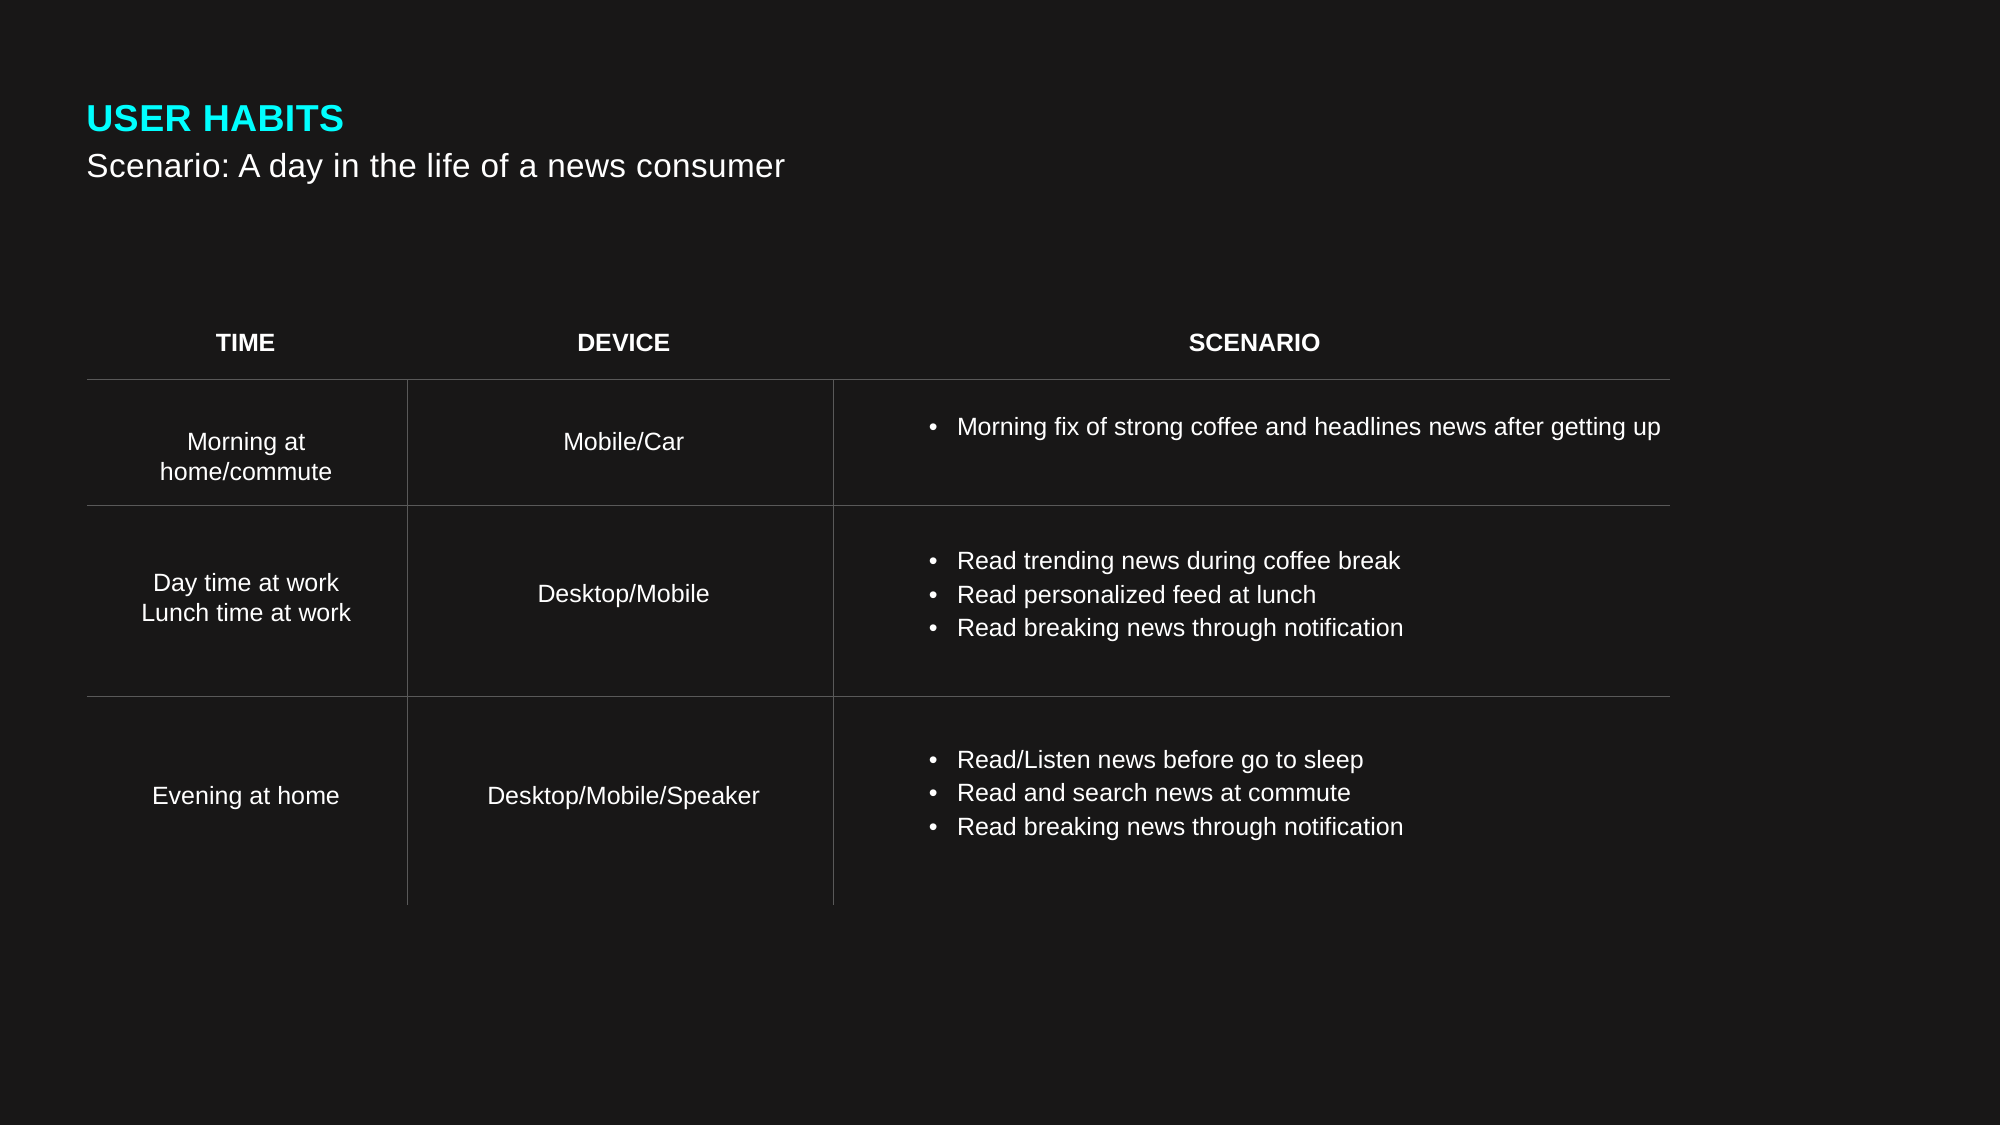

USER HABITS
Scenario: A day in the life of a news consumer
|  |  |  |
| --- | --- | --- |
|  |  | Morning fix of strong coffee and headlines news after getting up |
| ​ |  | Read trending news during coffee break Read personalized feed at lunch Read breaking news through notification​ |
|  |  | Read/Listen news before go to sleep​ Read and search news at commute​ Read breaking news through notification​ |
TIME
DEVICE
SCENARIO

Morning at home/commute
​
Mobile/Car​
​
Day time at work
Lunch time at work​
​
Desktop/Mobile​
Evening at home​
​
Desktop/Mobile/Speaker​
​